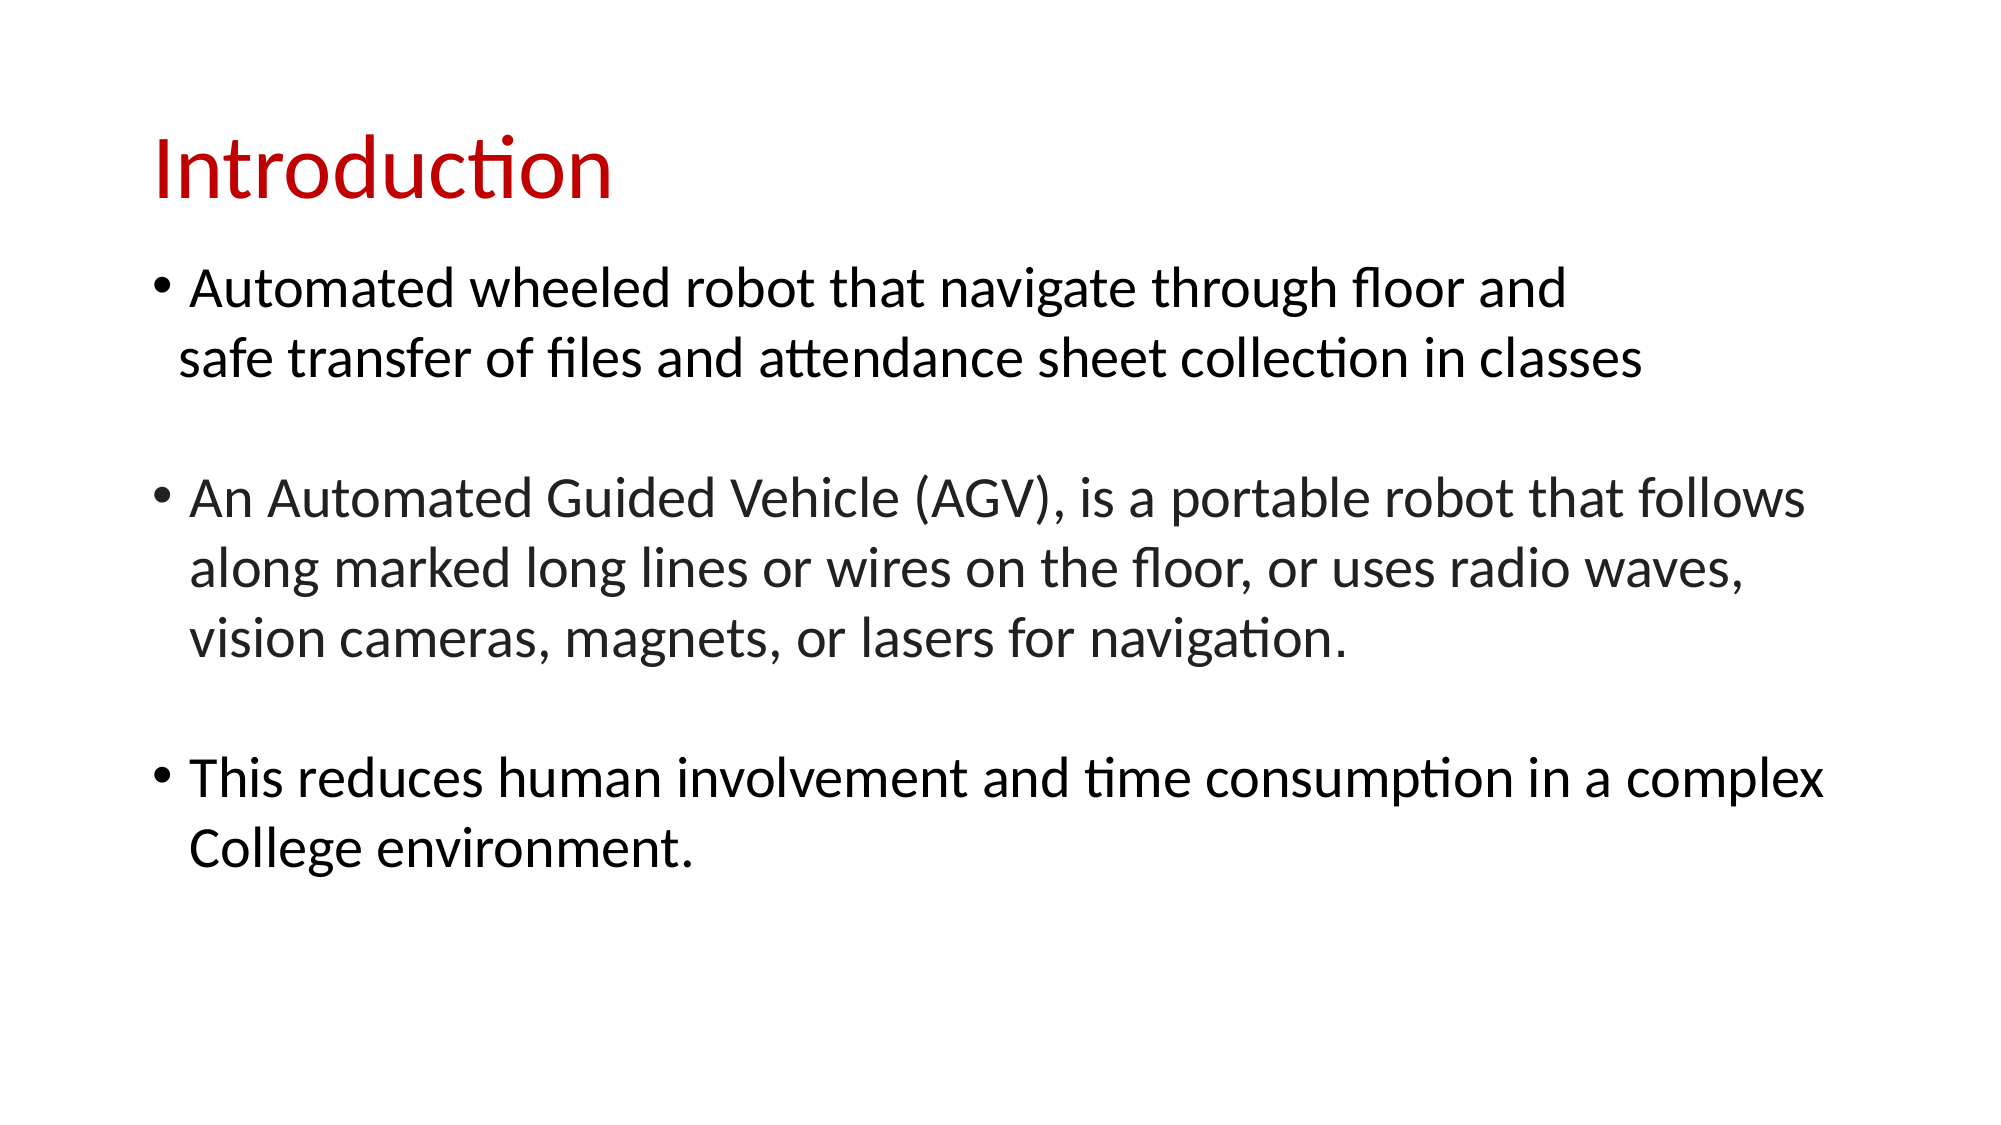

# Introduction
Automated wheeled robot that navigate through floor and
  safe transfer of files and attendance sheet collection in classes

An Automated Guided Vehicle (AGV), is a portable robot that follows along marked long lines or wires on the floor, or uses radio waves, vision cameras, magnets, or lasers for navigation.

This reduces human involvement and time consumption in a complex College environment.